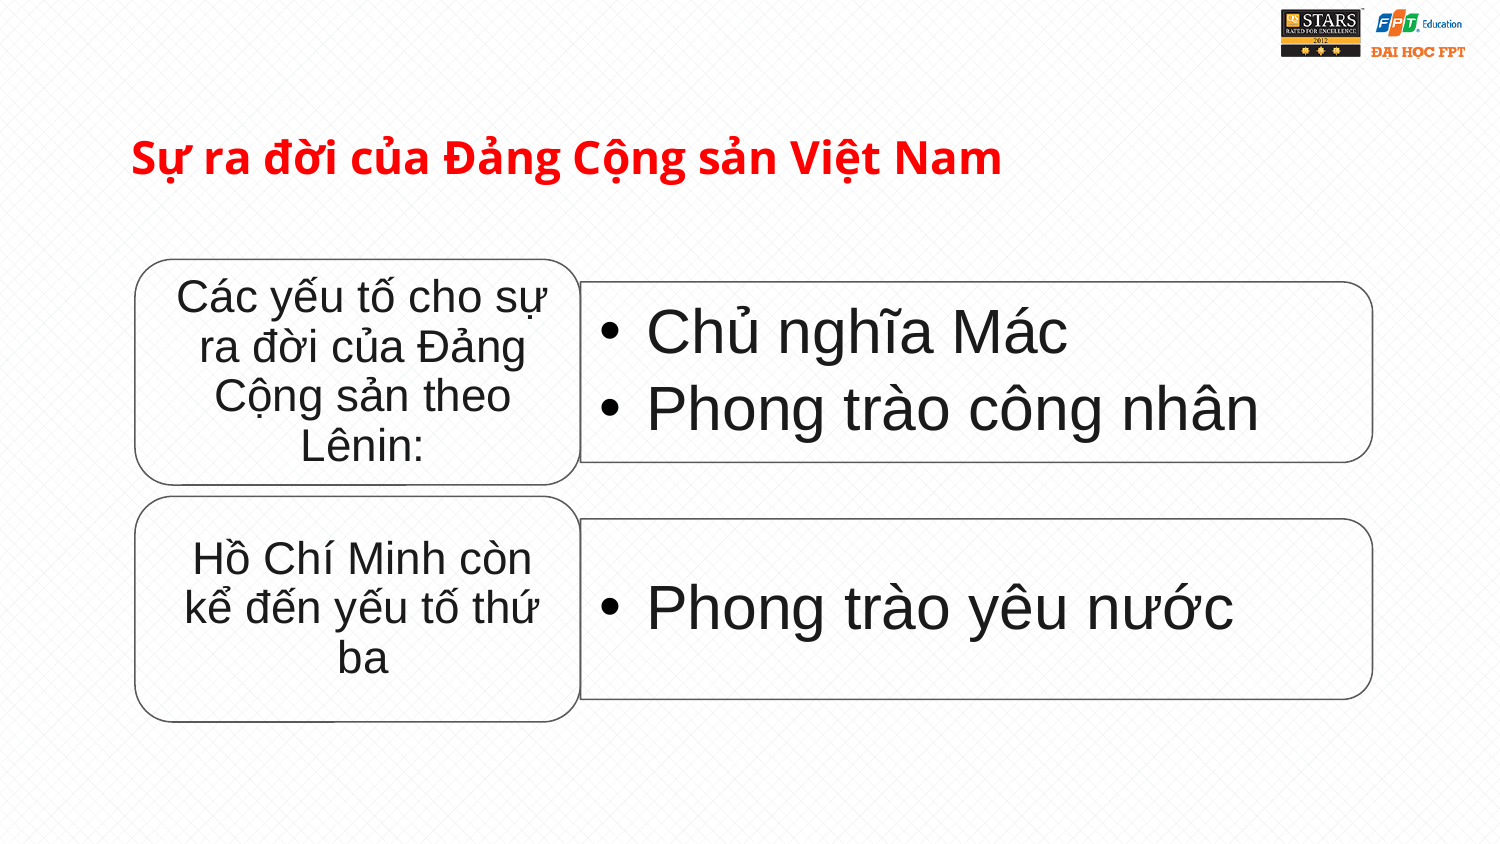

Sự ra đời của Đảng Cộng sản Việt Nam
Chủ nghĩa Mác
Phong trào công nhân
Các yếu tố cho sự ra đời của Đảng Cộng sản theo Lênin:
Phong trào yêu nước
Hồ Chí Minh còn kể đến yếu tố thứ ba